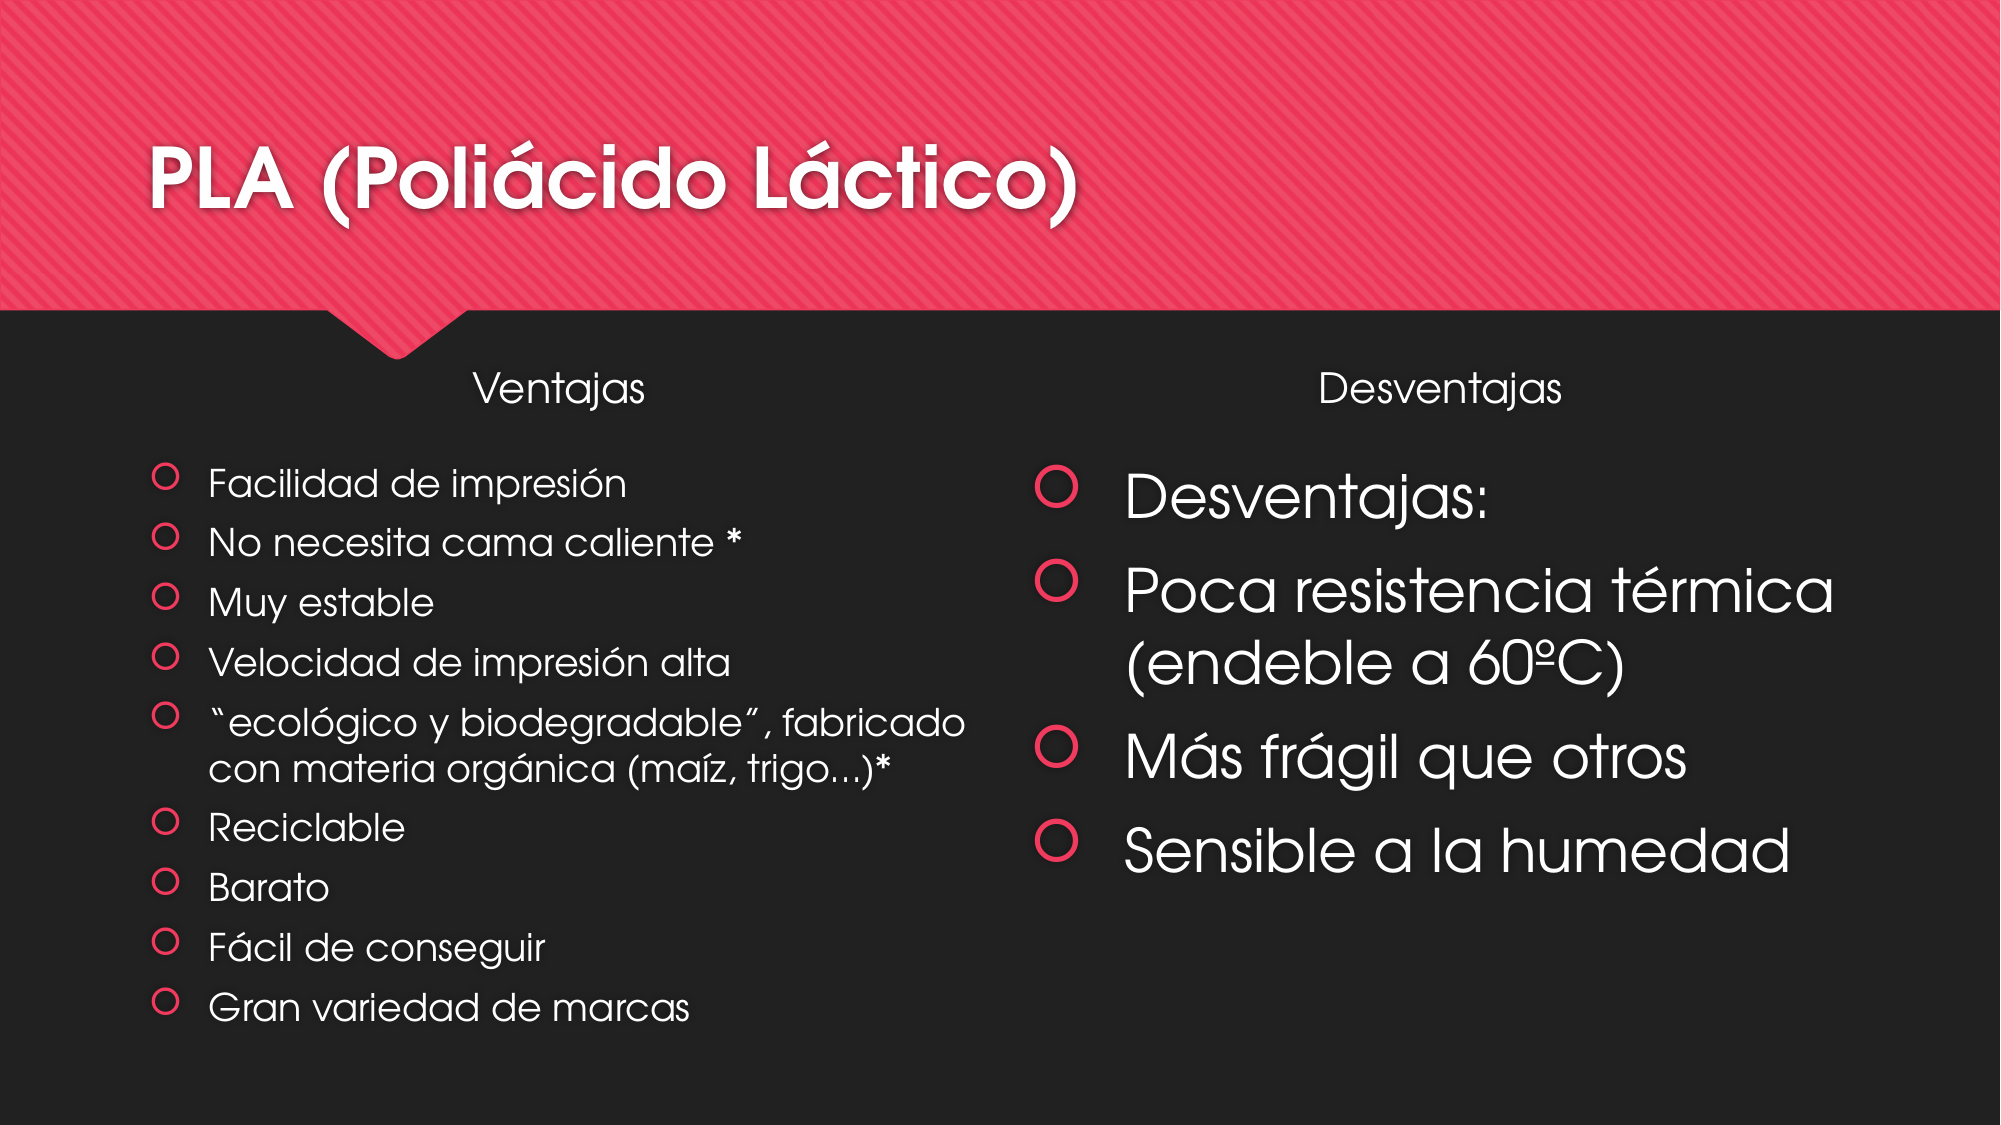

# PLA (Poliácido Láctico)
Ventajas
Desventajas
Facilidad de impresión
No necesita cama caliente *
Muy estable
Velocidad de impresión alta
“ecológico y biodegradable”, fabricado con materia orgánica (maíz, trigo…)*
Reciclable
Barato
Fácil de conseguir
Gran variedad de marcas

Desventajas:
Poca resistencia térmica (endeble a 60ºC)
Más frágil que otros
Sensible a la humedad